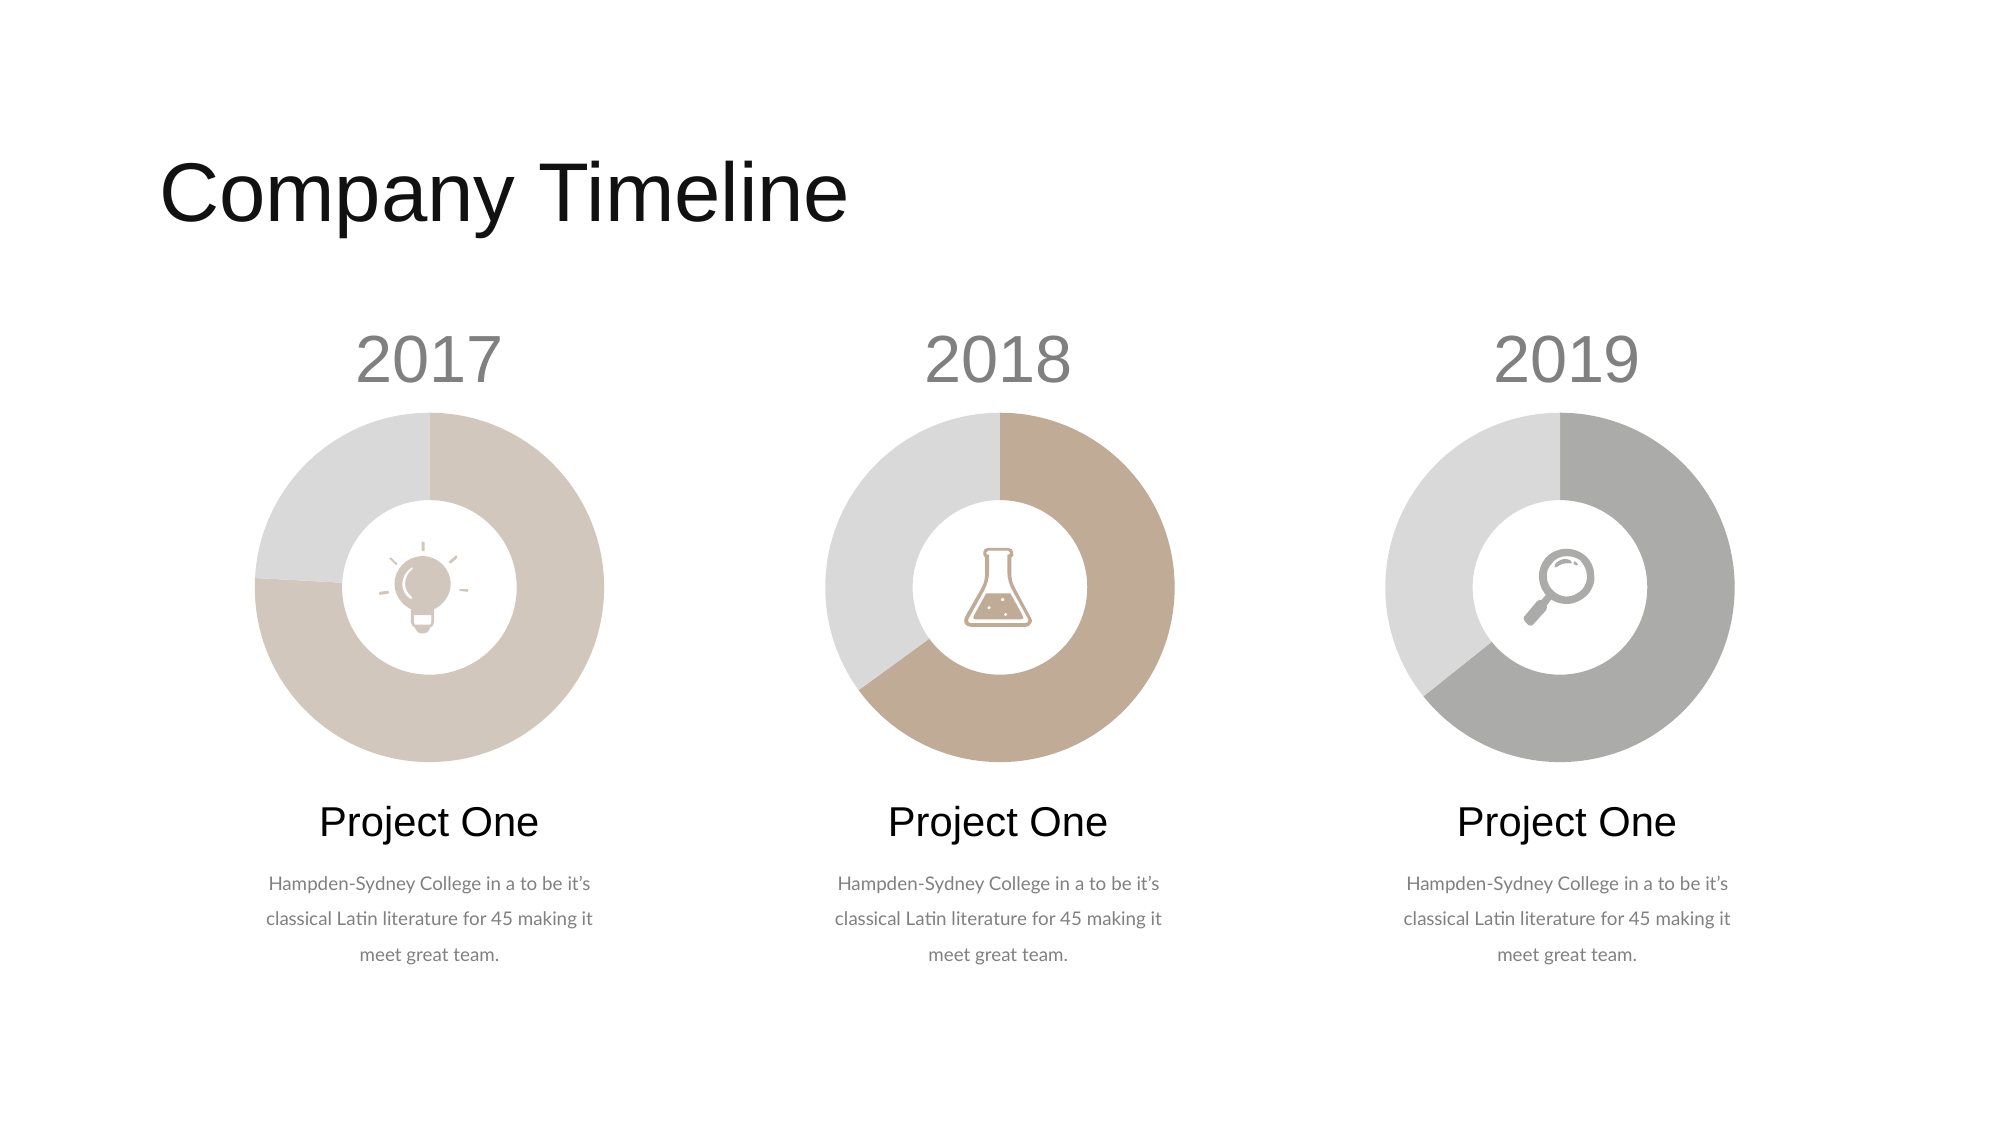

Company Timeline
2017
2018
2019

### Chart

| Category | Sales |
|---|---|
|  | None |
|  | None |
| 3rd Qtr | 22.0 |
| 4th Qtr | 7.0 |

### Chart

| Category | Sales |
|---|---|
|  | None |
|  | None |
| 3rd Qtr | 13.0 |
| 4th Qtr | 7.0 |

### Chart

| Category | Sales |
|---|---|
|  | None |
|  | None |
| 3rd Qtr | 9.0 |
| 4th Qtr | 5.0 |

Project One
Project One
Project One
Hampden-Sydney College in a to be it’s
classical Latin literature for 45 making it meet great team.
Hampden-Sydney College in a to be it’s
classical Latin literature for 45 making it meet great team.
Hampden-Sydney College in a to be it’s
classical Latin literature for 45 making it meet great team.